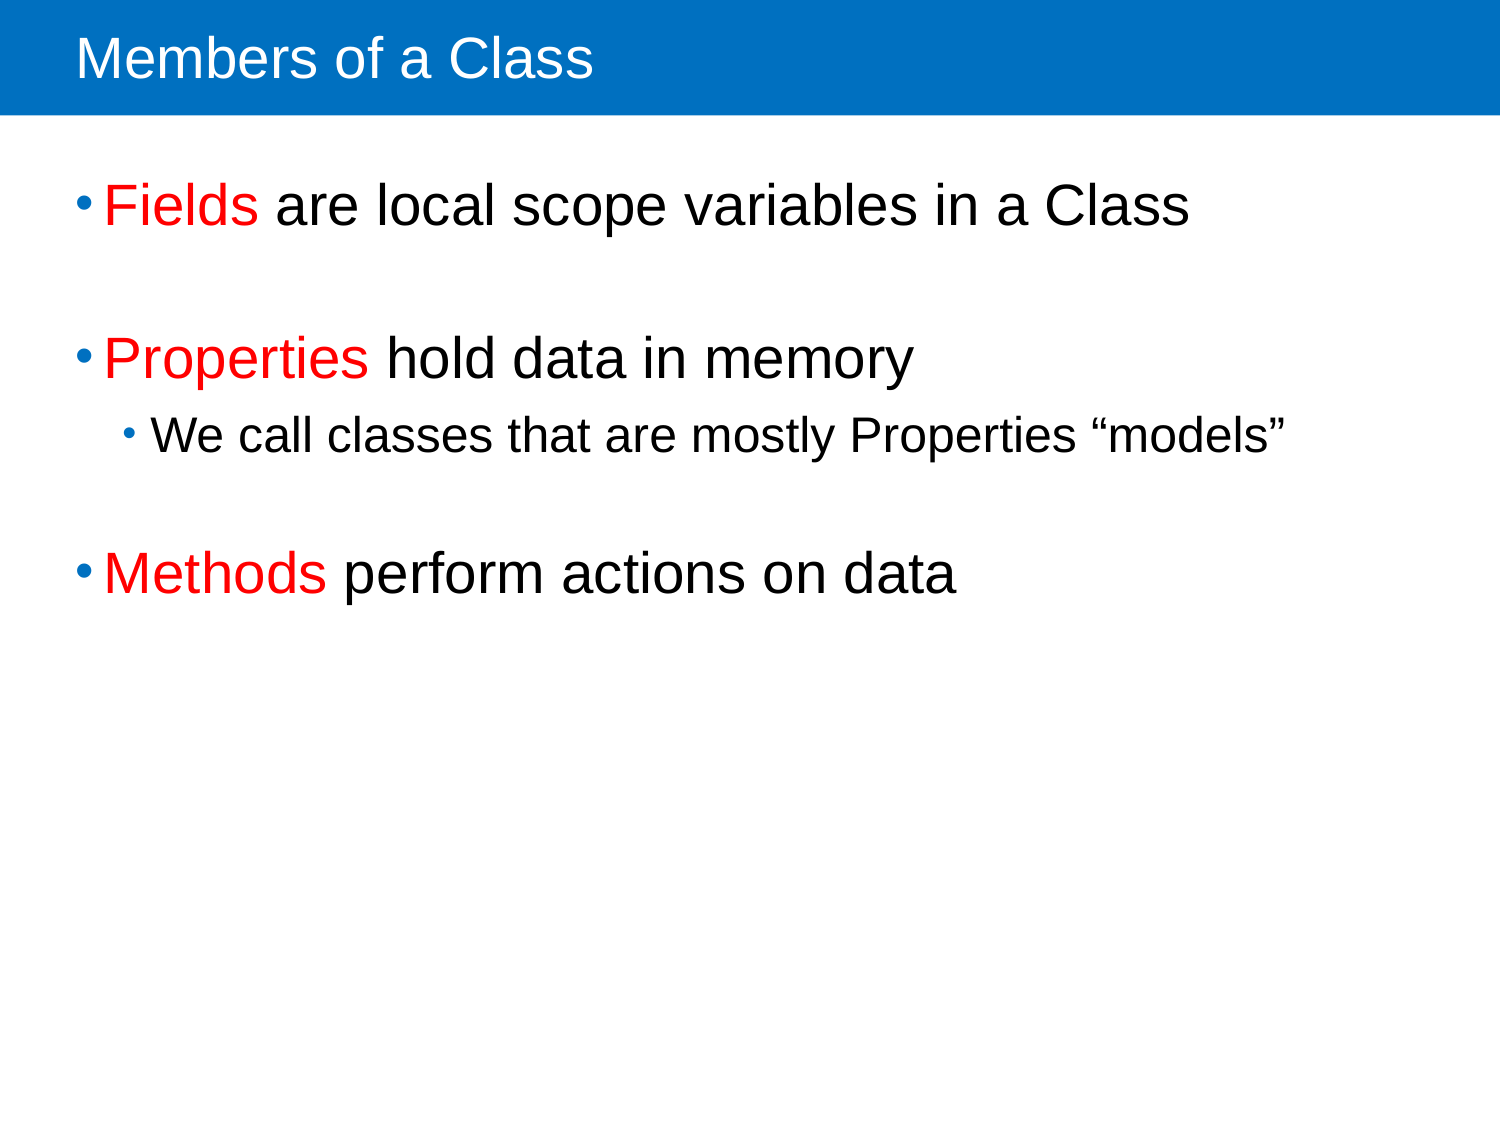

# Members of a Class
Fields are local scope variables in a Class
Properties hold data in memory
We call classes that are mostly Properties “models”
Methods perform actions on data